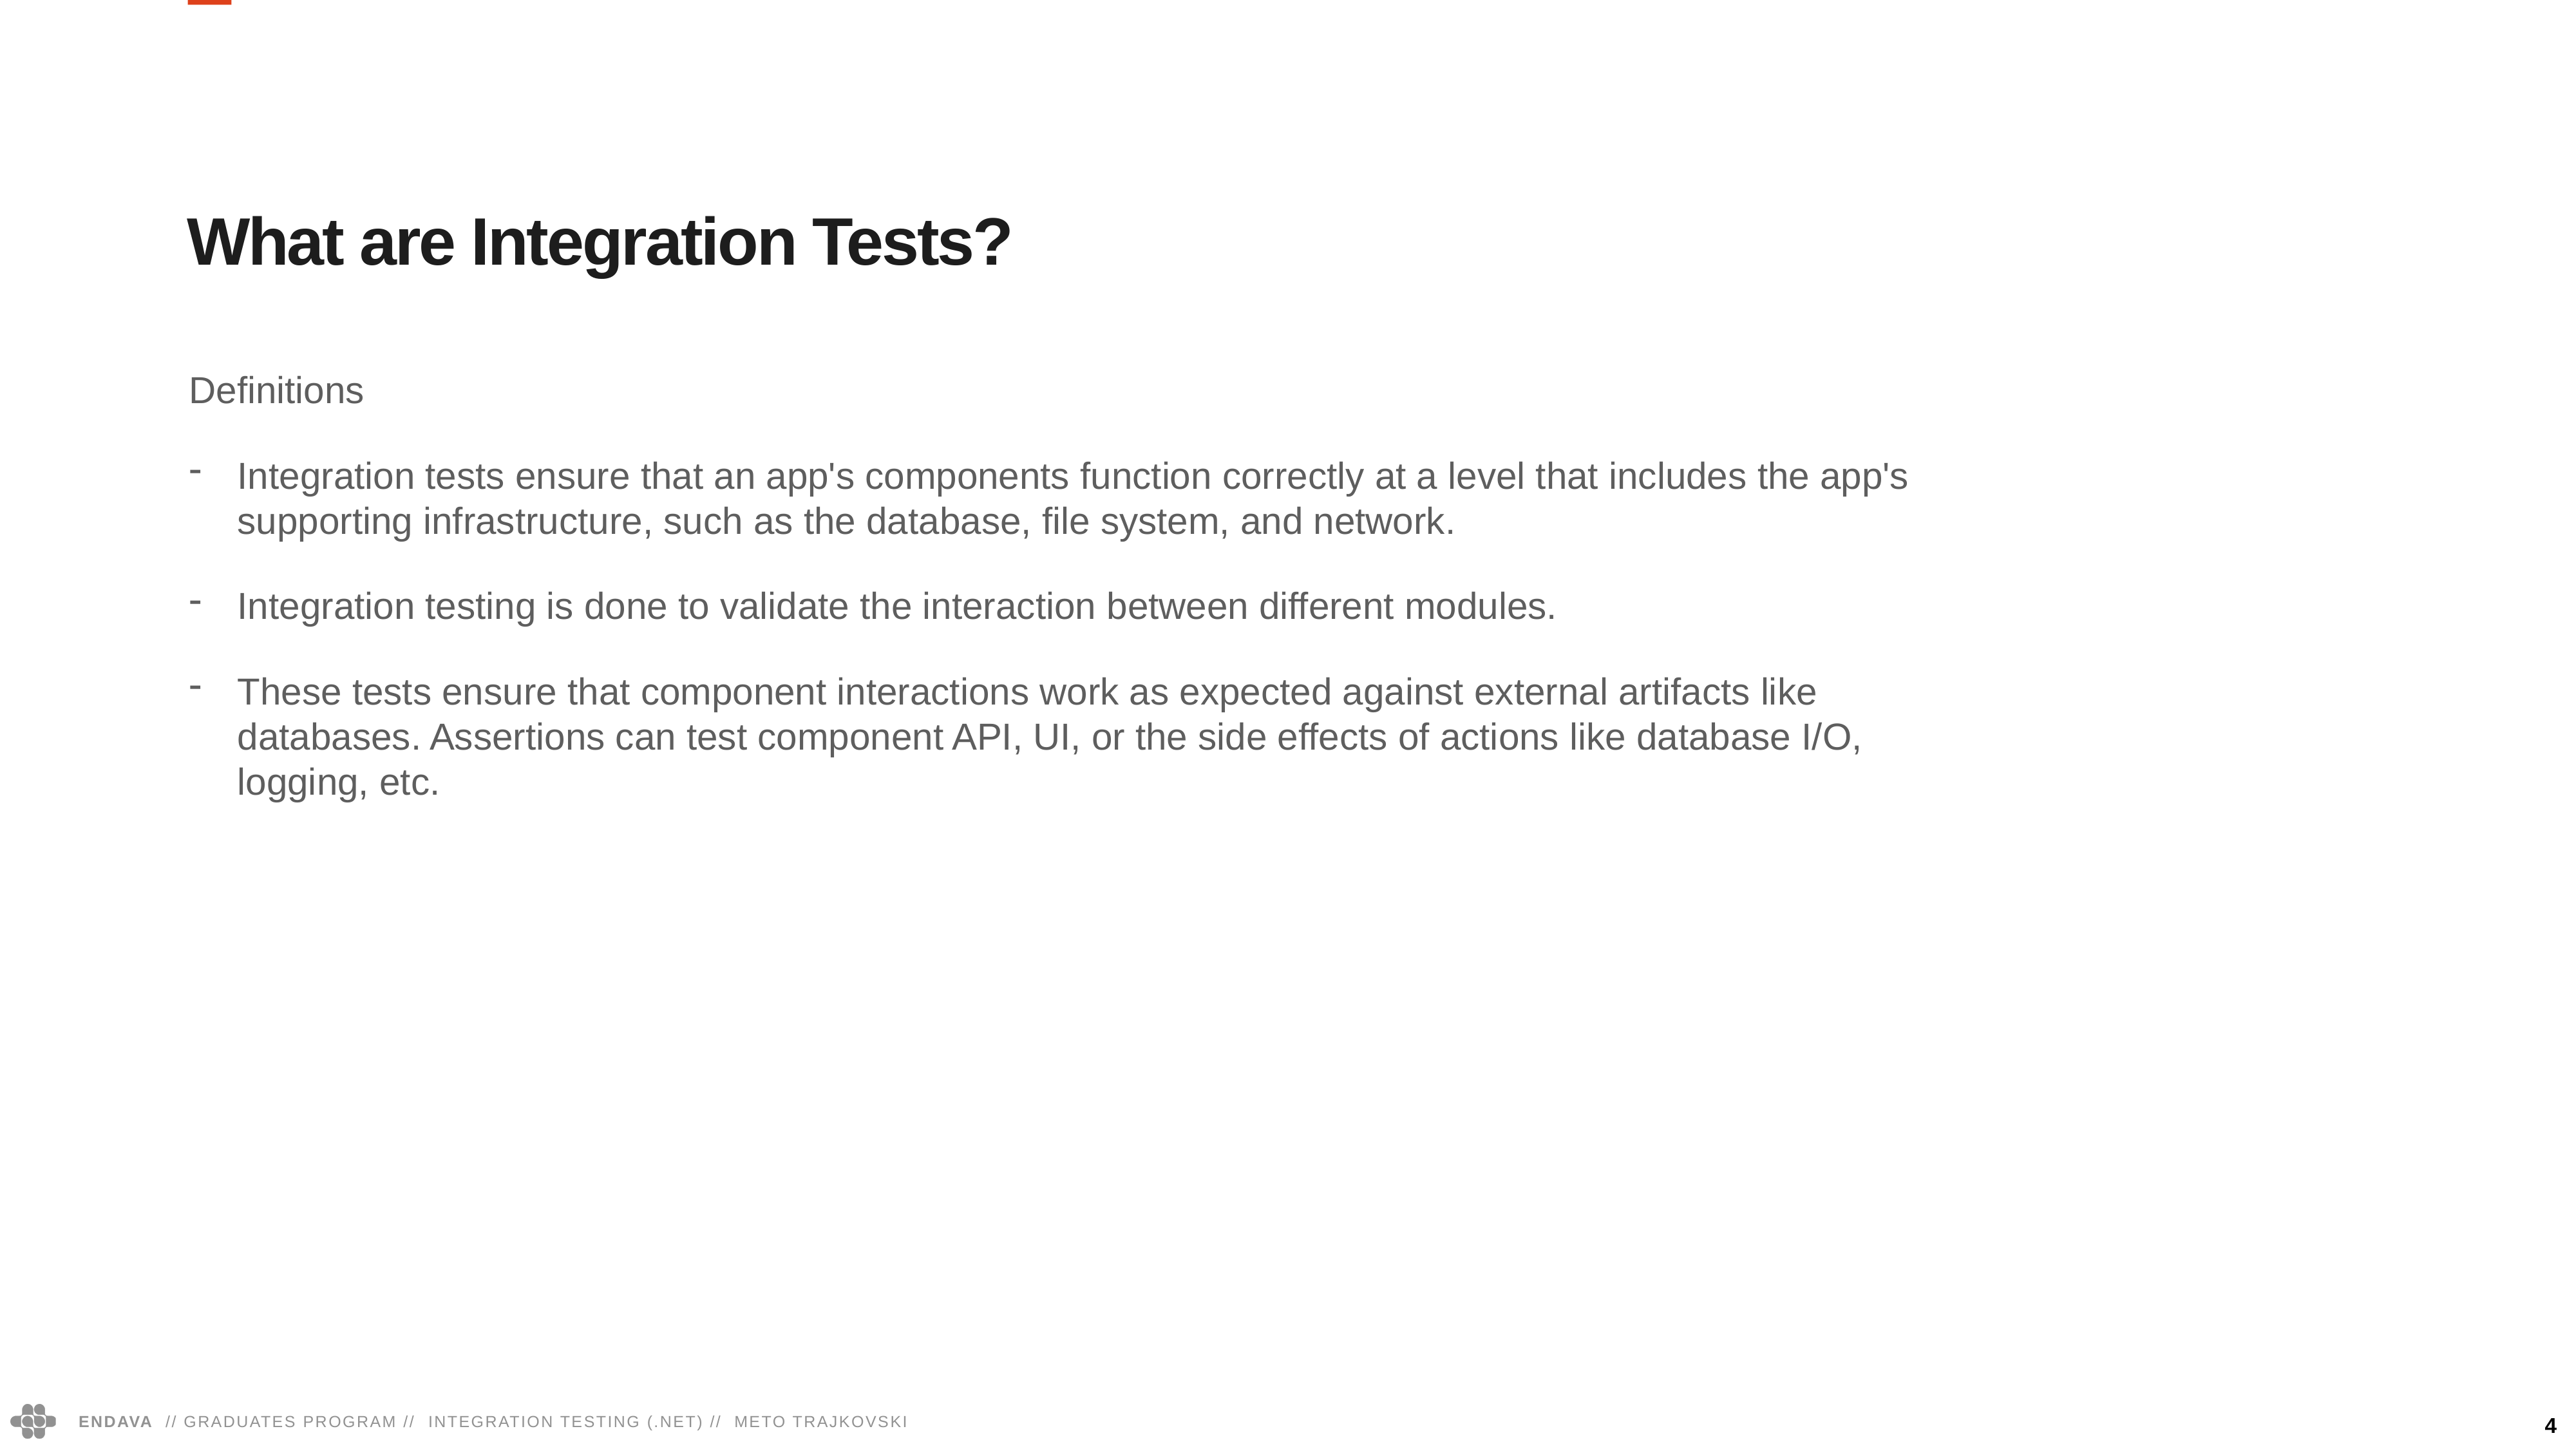

What are Integration Tests?
Definitions
Integration tests ensure that an app's components function correctly at a level that includes the app's supporting infrastructure, such as the database, file system, and network.
Integration testing is done to validate the interaction between different modules.
These tests ensure that component interactions work as expected against external artifacts like databases. Assertions can test component API, UI, or the side effects of actions like database I/O, logging, etc.
4